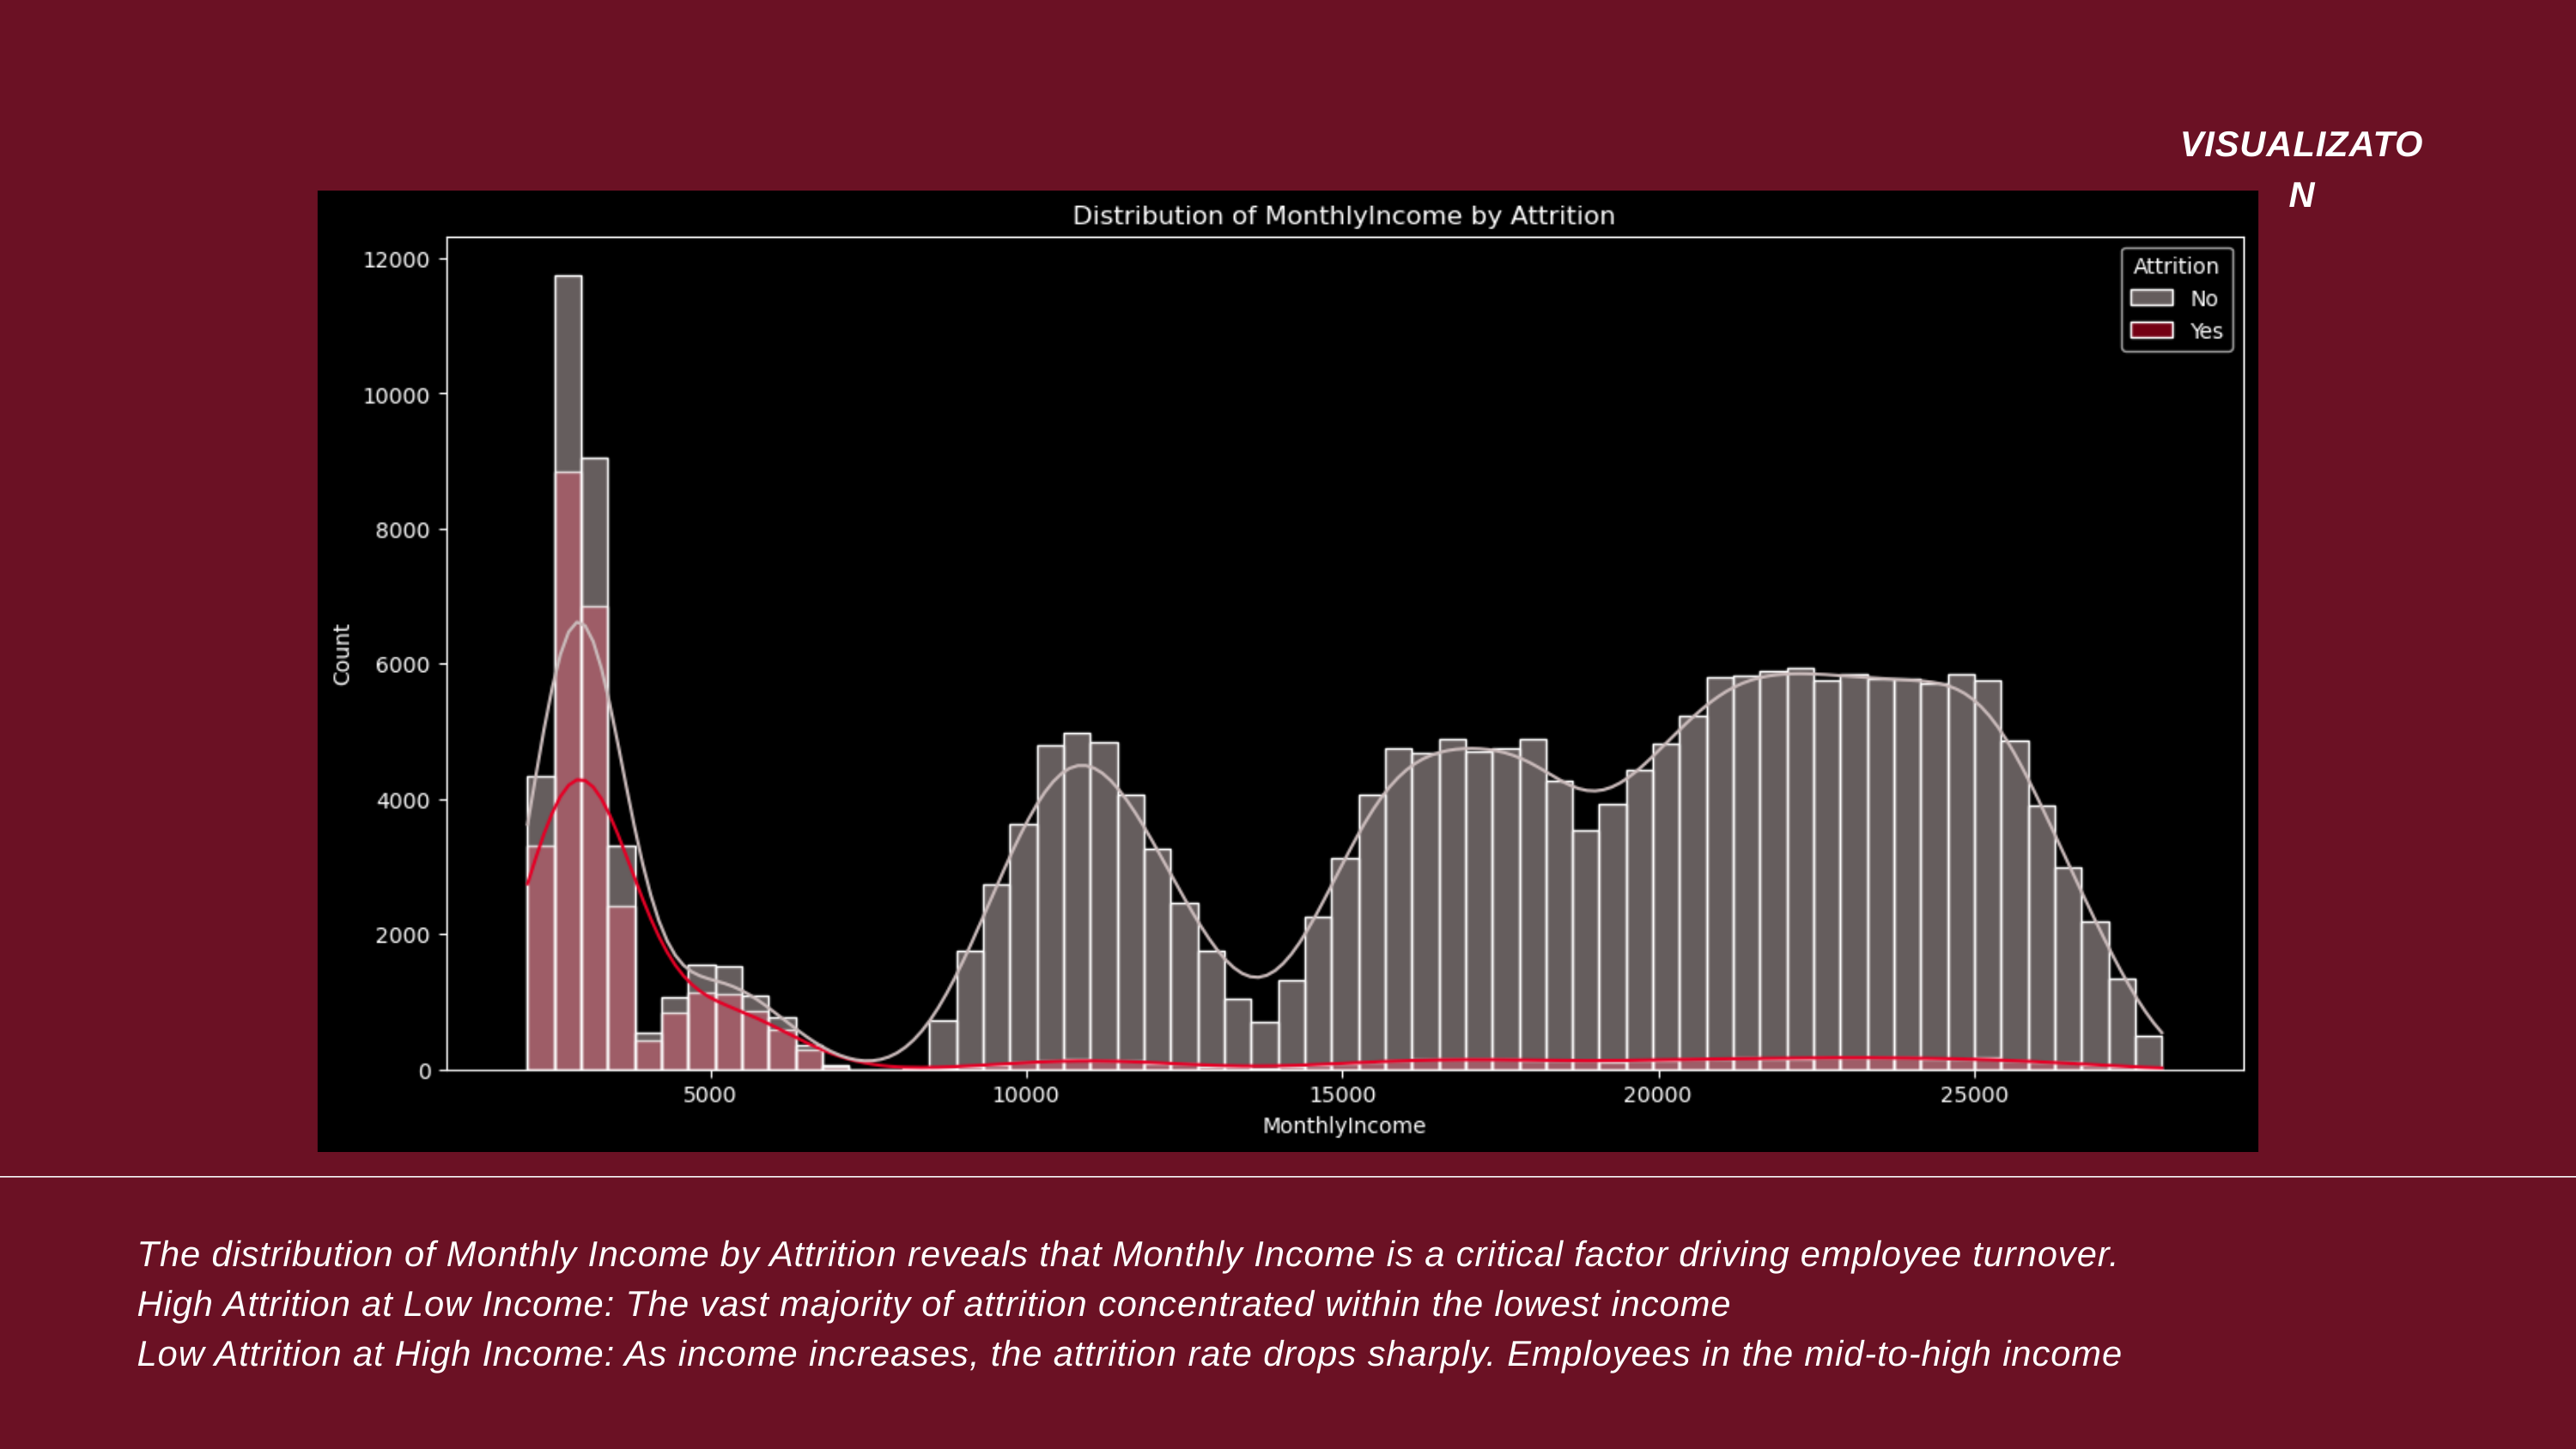

VISUALIZATON

The distribution of Monthly Income by Attrition reveals that Monthly Income is a critical factor driving employee turnover.
High Attrition at Low Income: The vast majority of attrition concentrated within the lowest income
Low Attrition at High Income: As income increases, the attrition rate drops sharply. Employees in the mid-to-high income